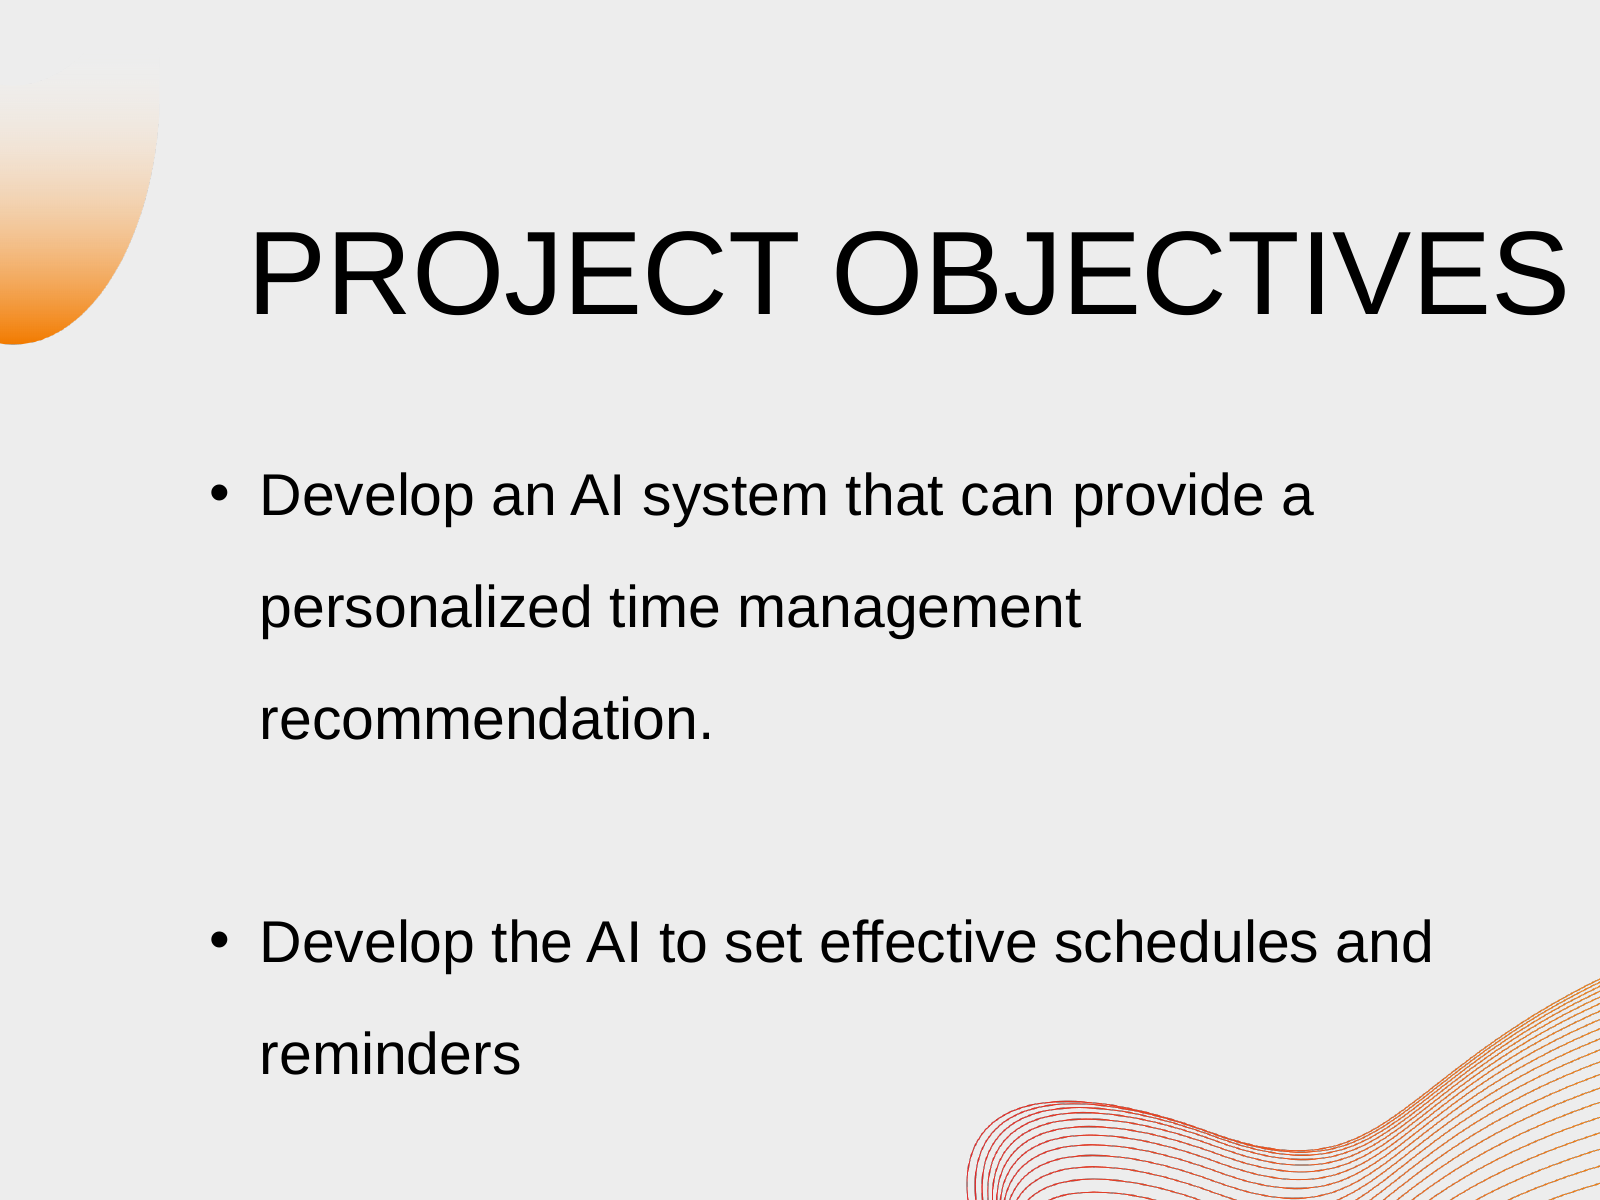

PROJECT OBJECTIVES
Develop an AI system that can provide a personalized time management recommendation.

Develop the AI to set effective schedules and reminders